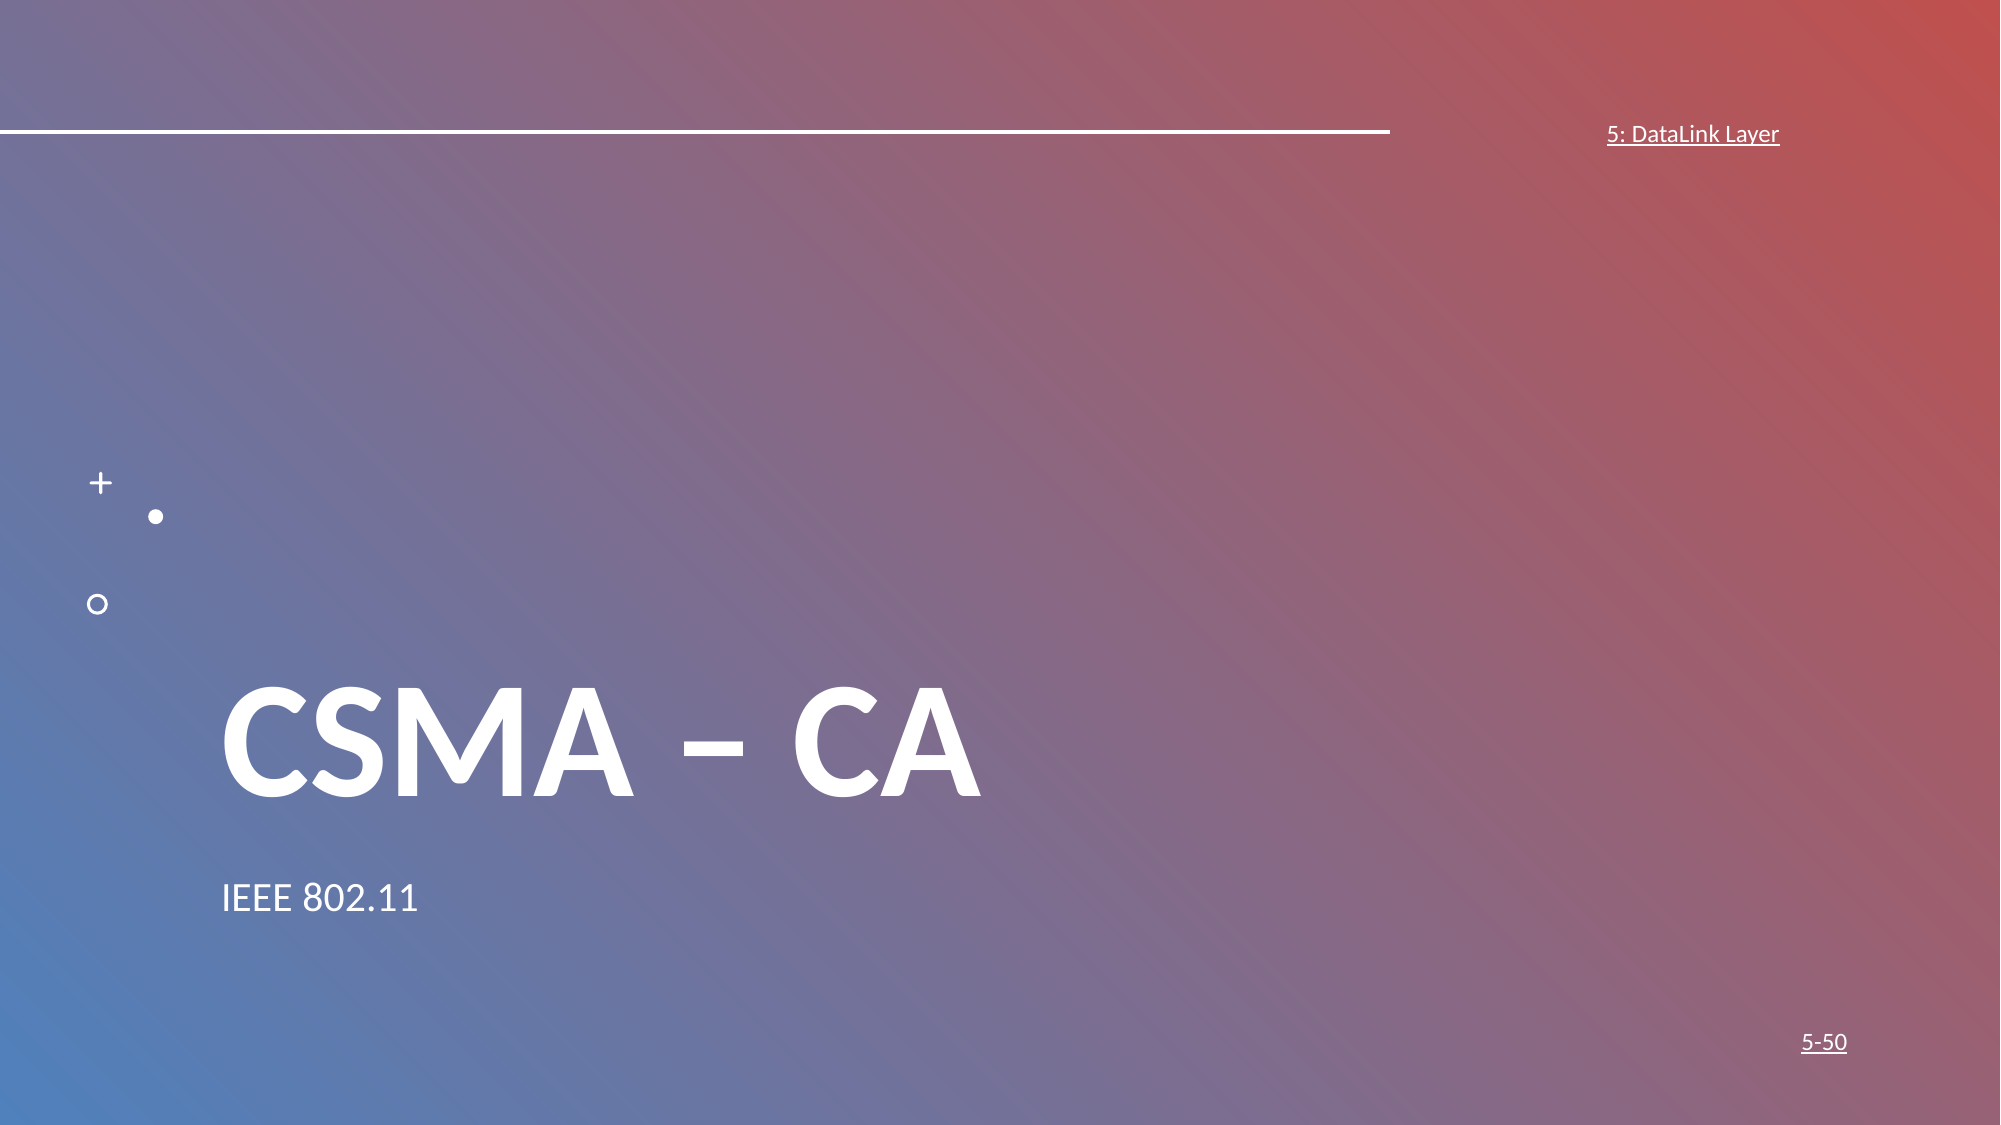

5: DataLink Layer
# CSMA – CA

IEEE 802.11
5-50